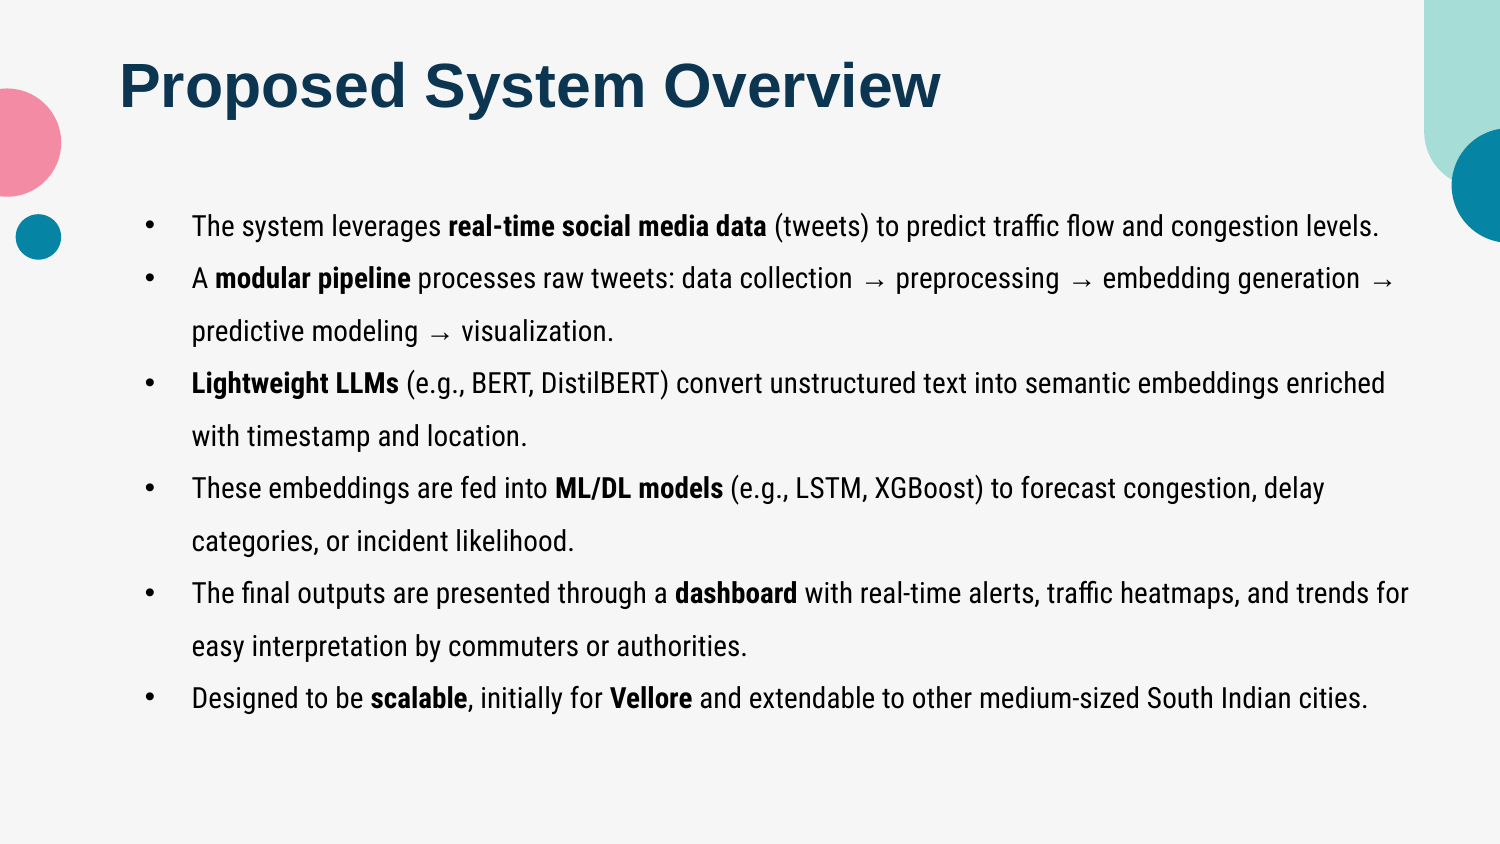

# Proposed System Overview
The system leverages real-time social media data (tweets) to predict traffic flow and congestion levels.
A modular pipeline processes raw tweets: data collection → preprocessing → embedding generation → predictive modeling → visualization.
Lightweight LLMs (e.g., BERT, DistilBERT) convert unstructured text into semantic embeddings enriched with timestamp and location.
These embeddings are fed into ML/DL models (e.g., LSTM, XGBoost) to forecast congestion, delay categories, or incident likelihood.
The final outputs are presented through a dashboard with real-time alerts, traffic heatmaps, and trends for easy interpretation by commuters or authorities.
Designed to be scalable, initially for Vellore and extendable to other medium-sized South Indian cities.